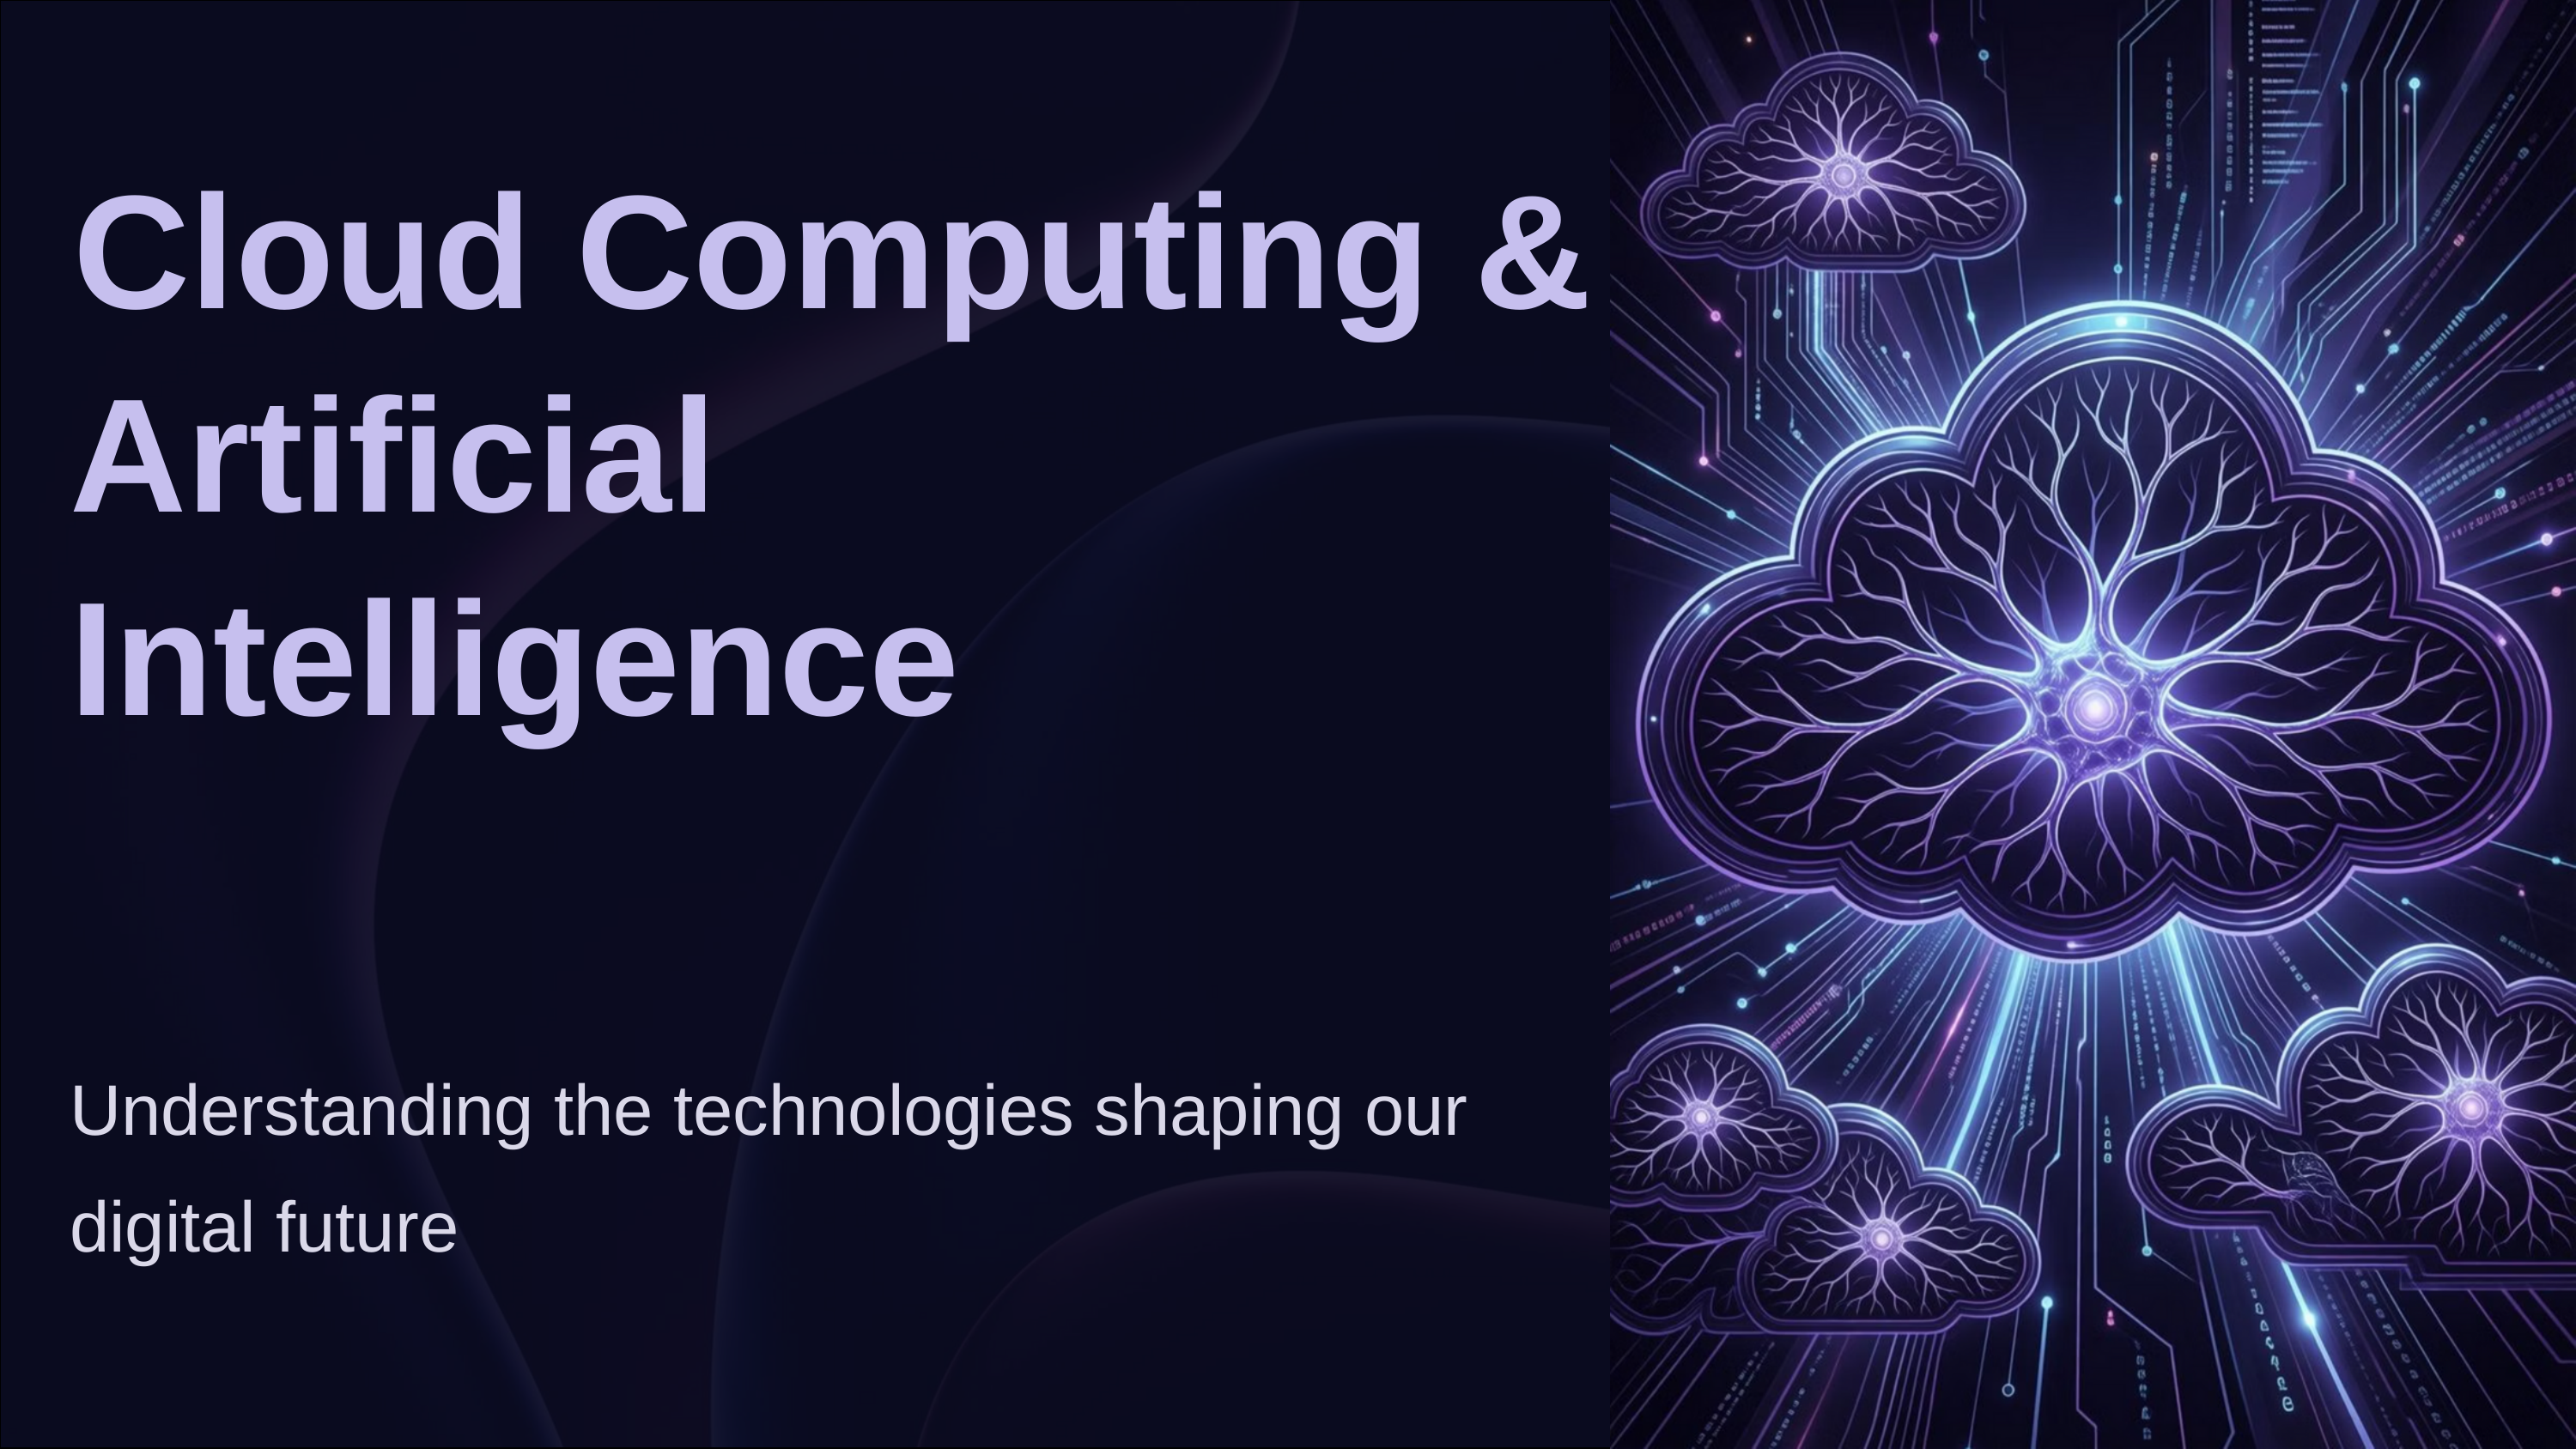

Cloud Computing &
Artificial Intelligence
Understanding the technologies shaping our digital future